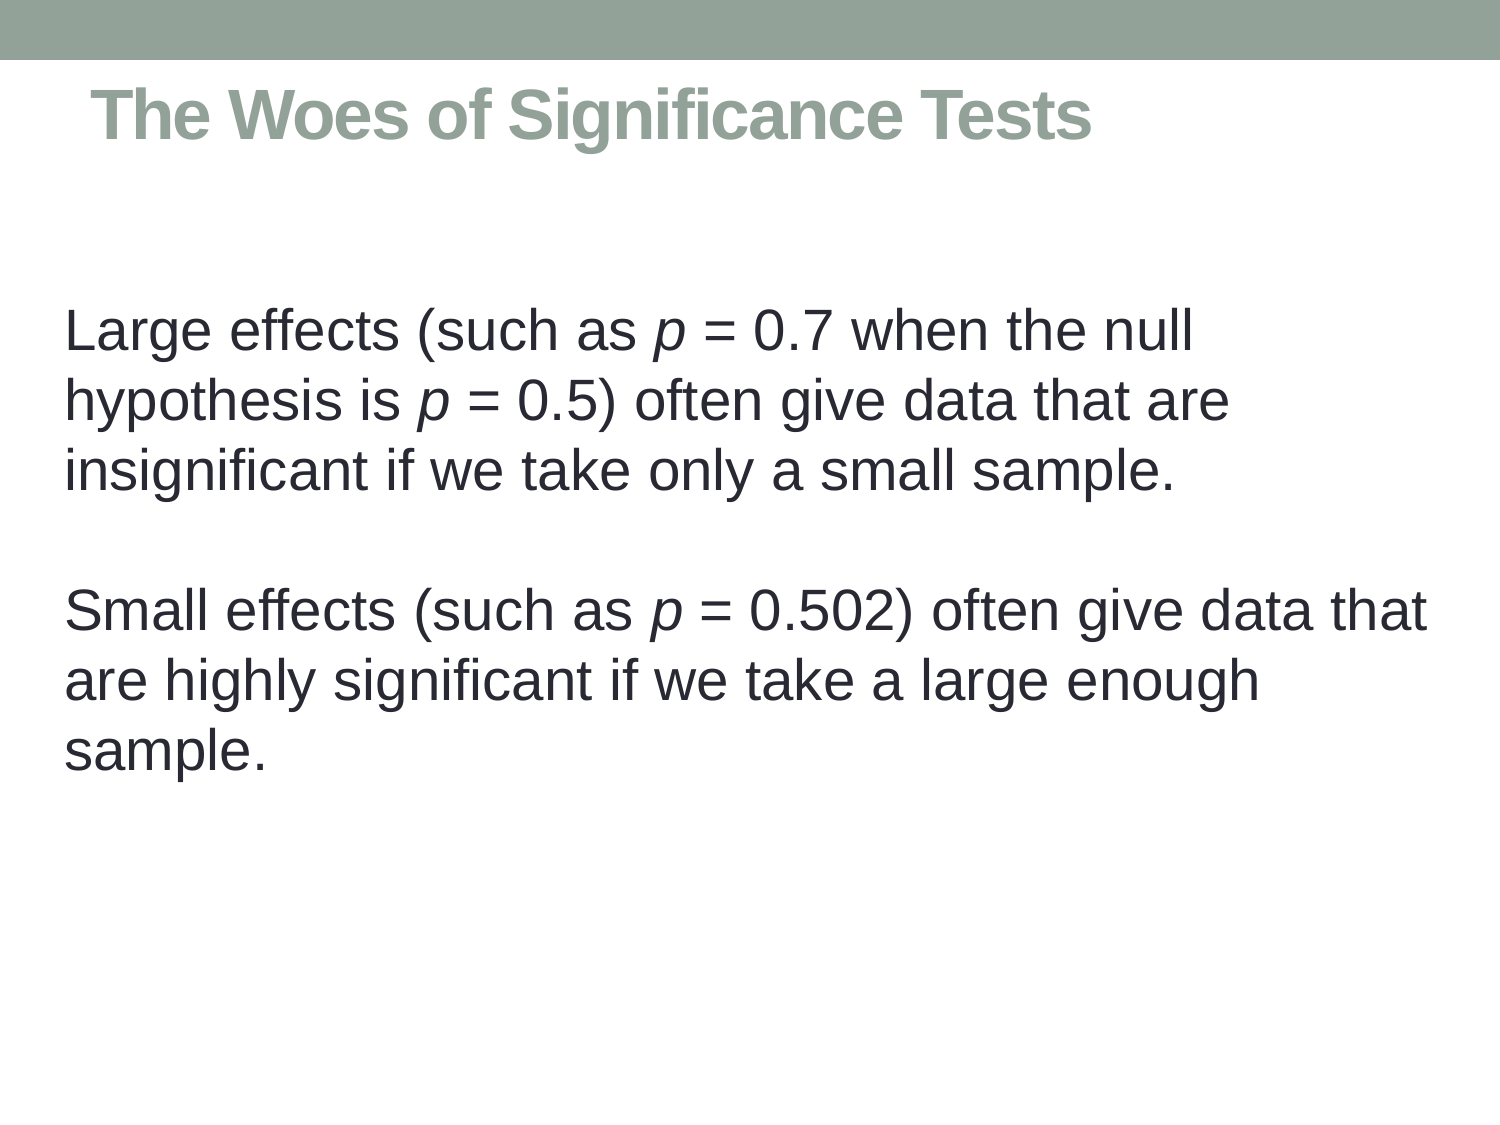

# The Woes of Significance Tests
Large effects (such as p = 0.7 when the null hypothesis is p = 0.5) often give data that are insignificant if we take only a small sample.

Small effects (such as p = 0.502) often give data that are highly significant if we take a large enough sample.